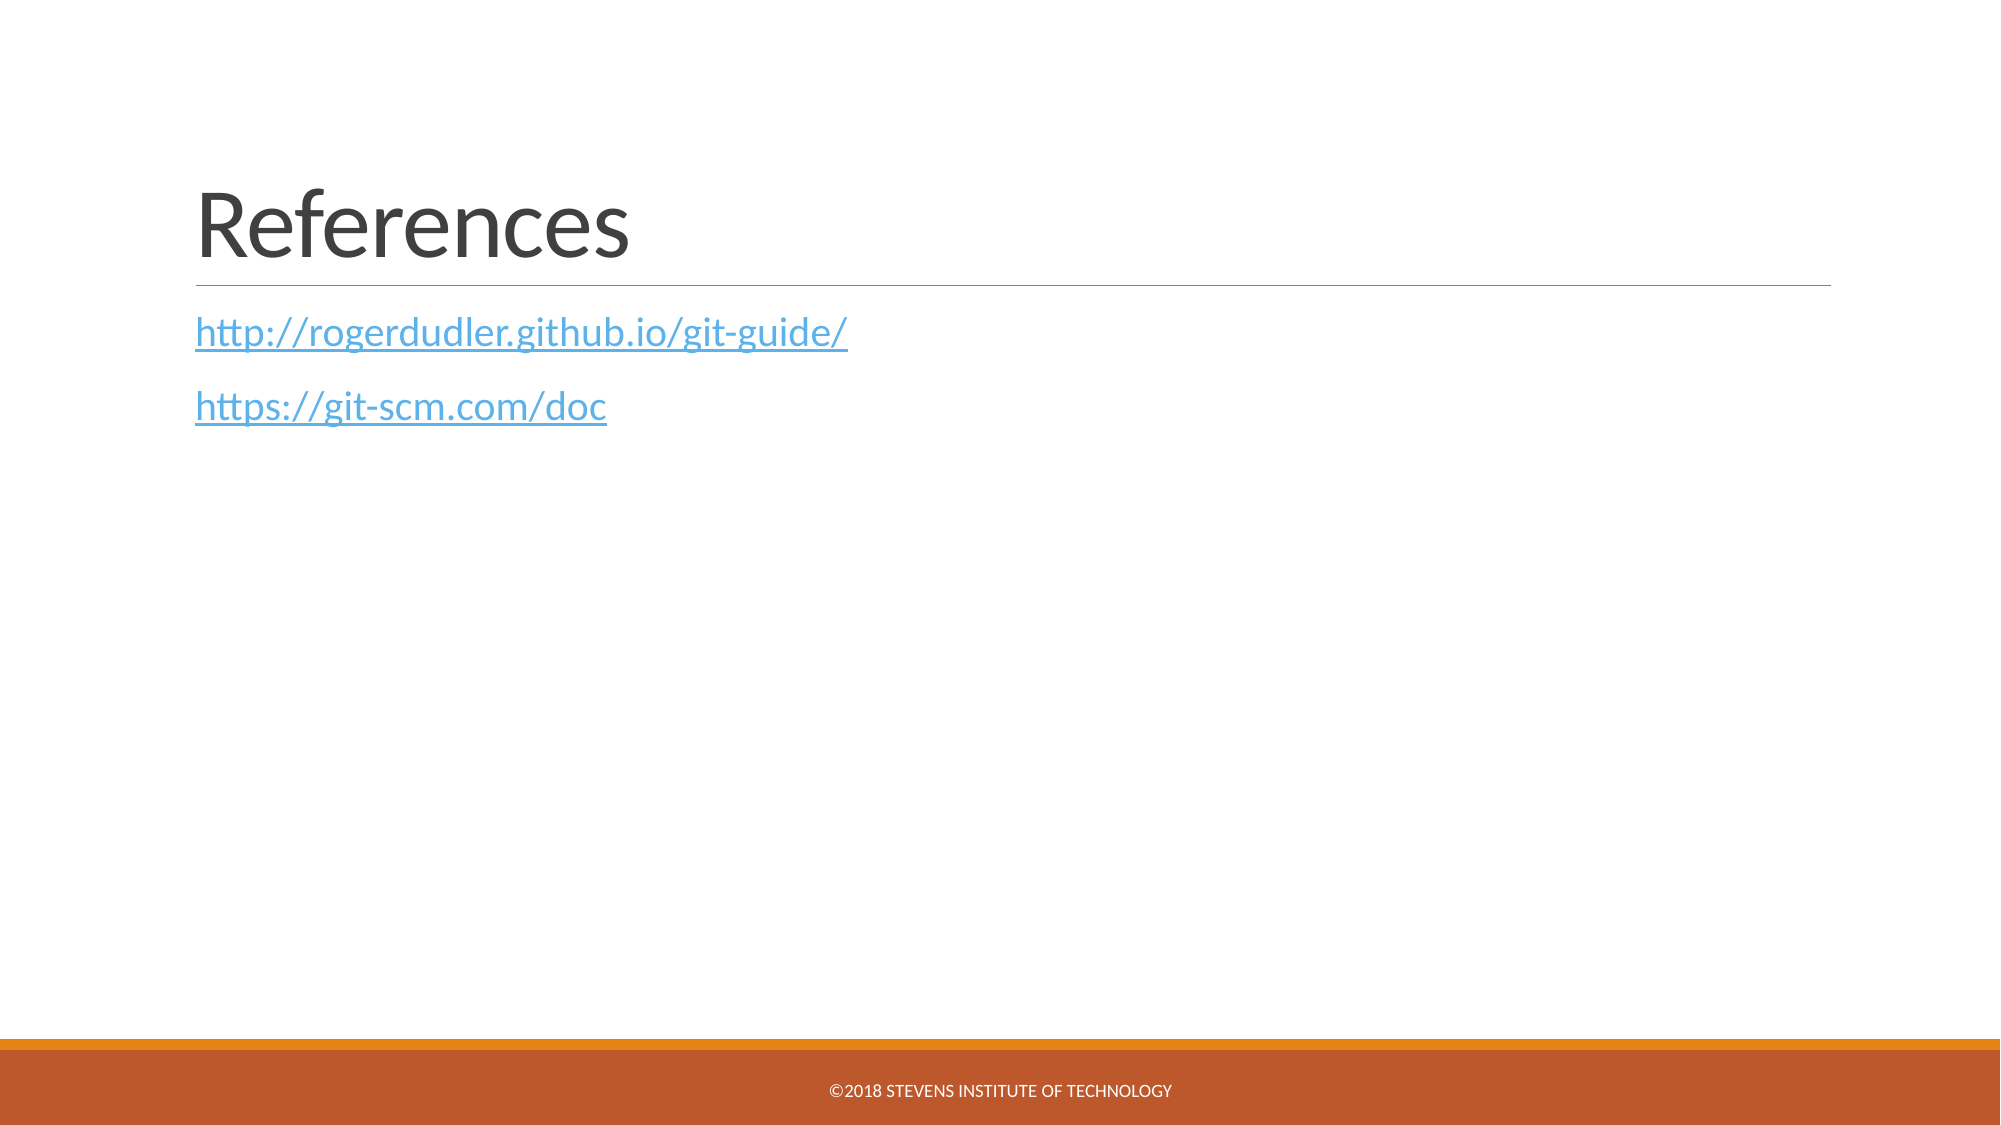

# References
http://rogerdudler.github.io/git-guide/
https://git-scm.com/doc

©2018 Stevens Institute of Technology